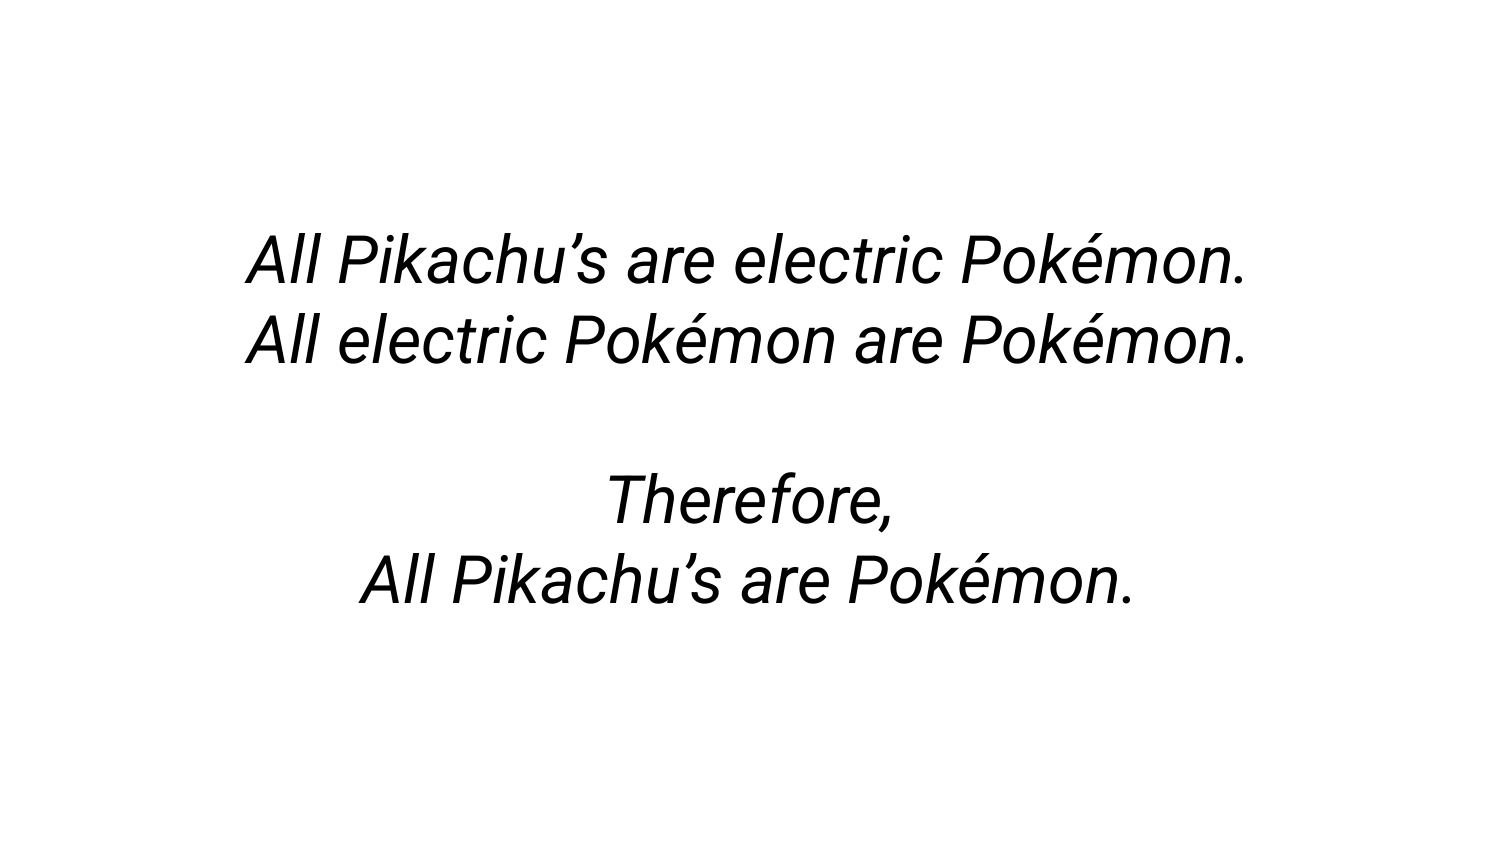

All Pikachu’s are electric Pokémon.
All electric Pokémon are Pokémon.

Therefore,
All Pikachu’s are Pokémon.